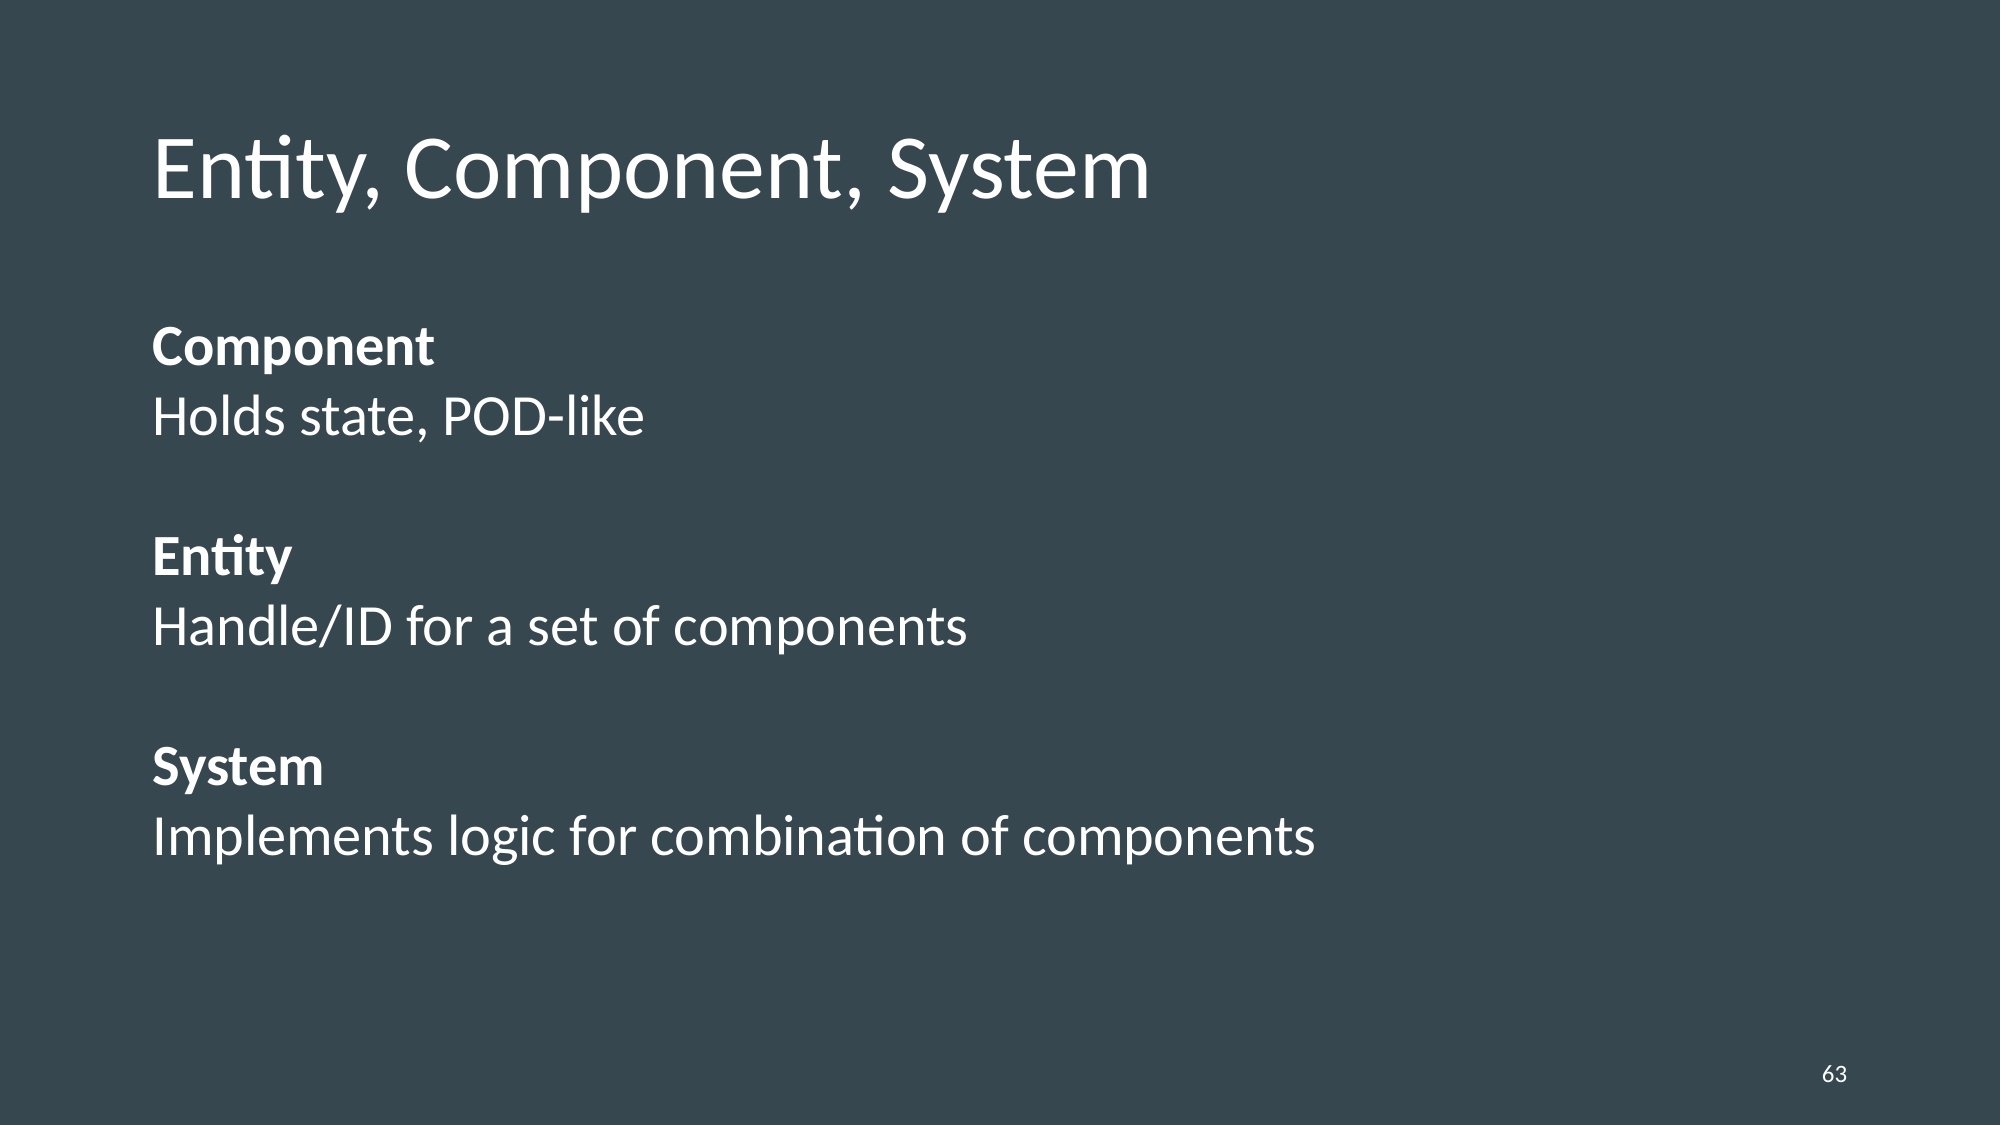

# Entity, Component, System
Component
Holds state, POD-like

Entity
Handle/ID for a set of components

System
Implements logic for combination of components
63